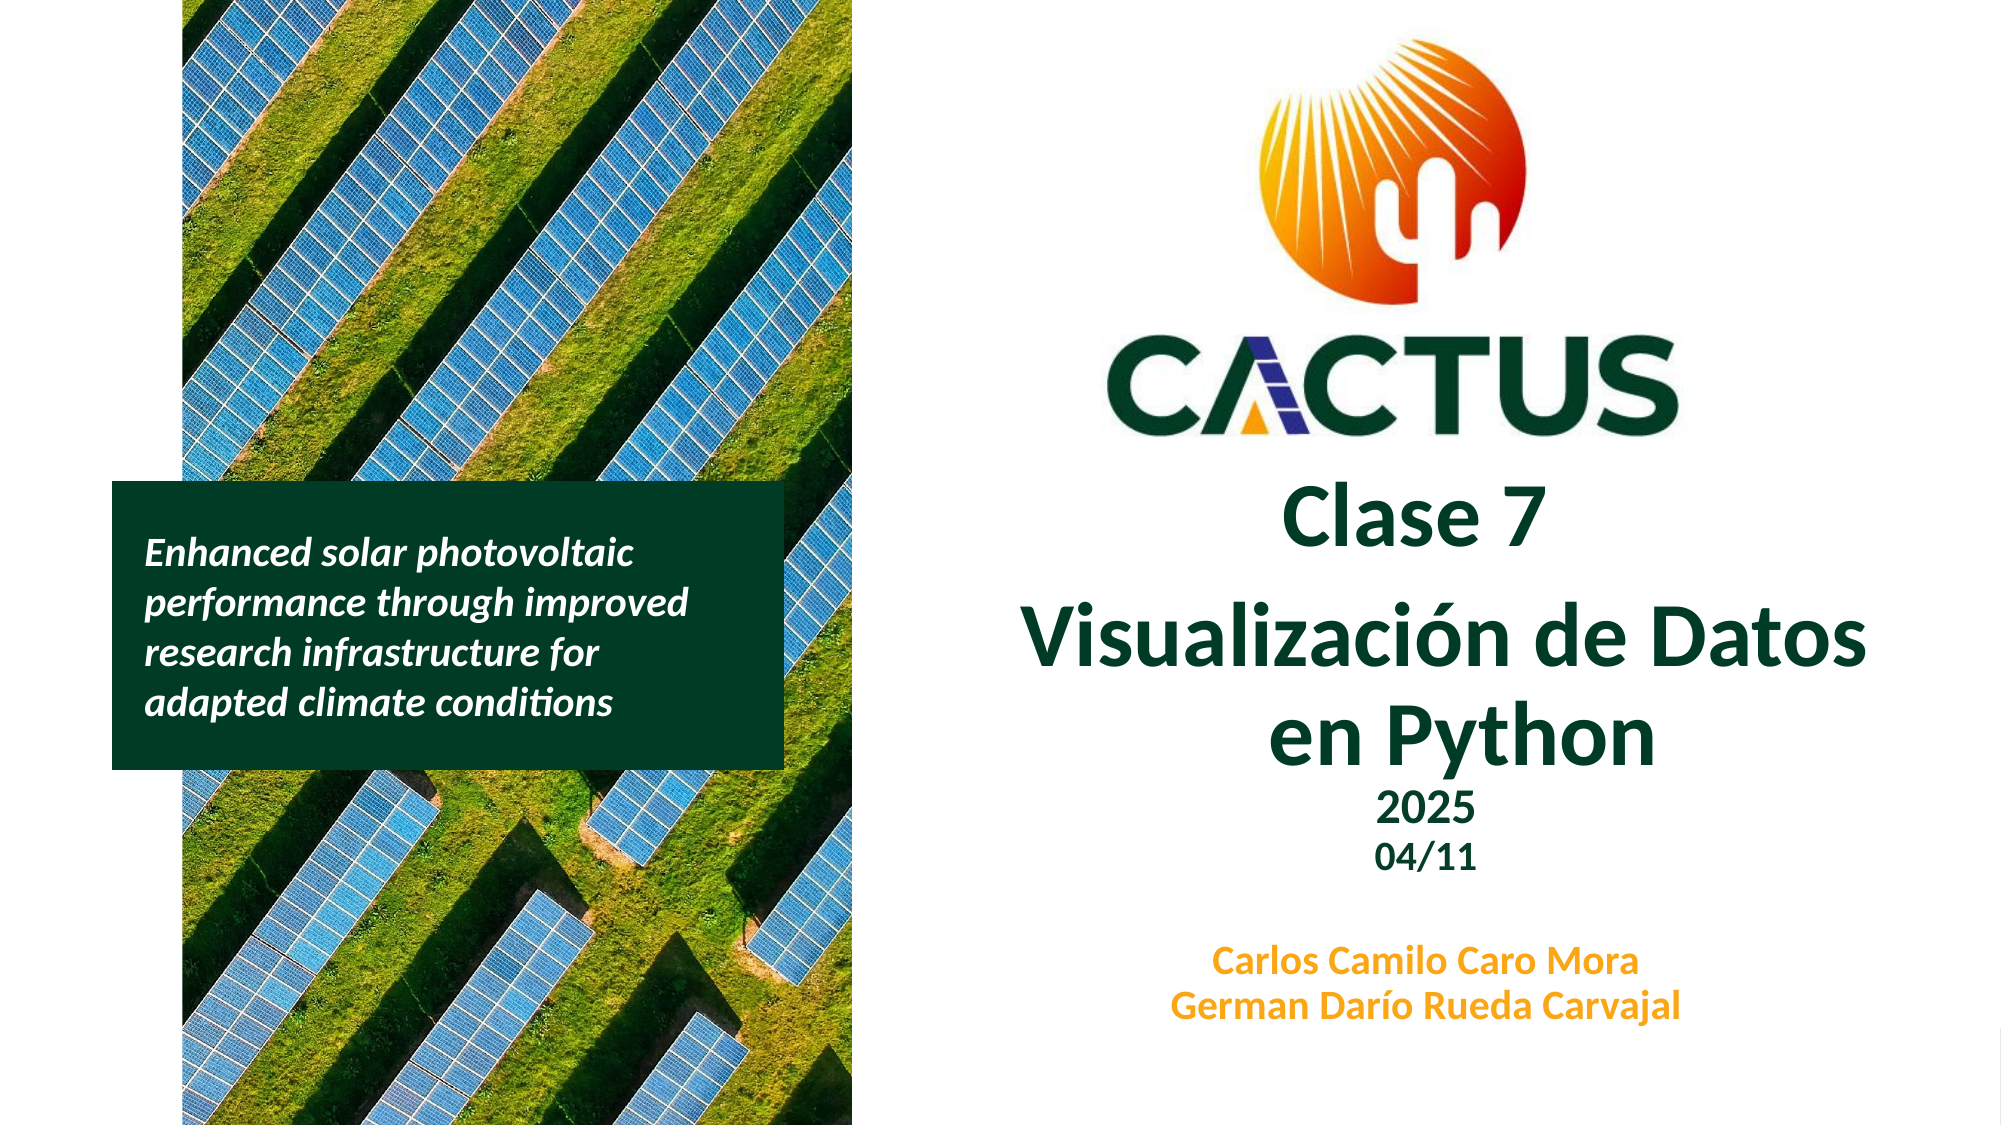

Clase 7
Visualización de Datos en Python
2025
04/11
Carlos Camilo Caro Mora
German Darío Rueda Carvajal